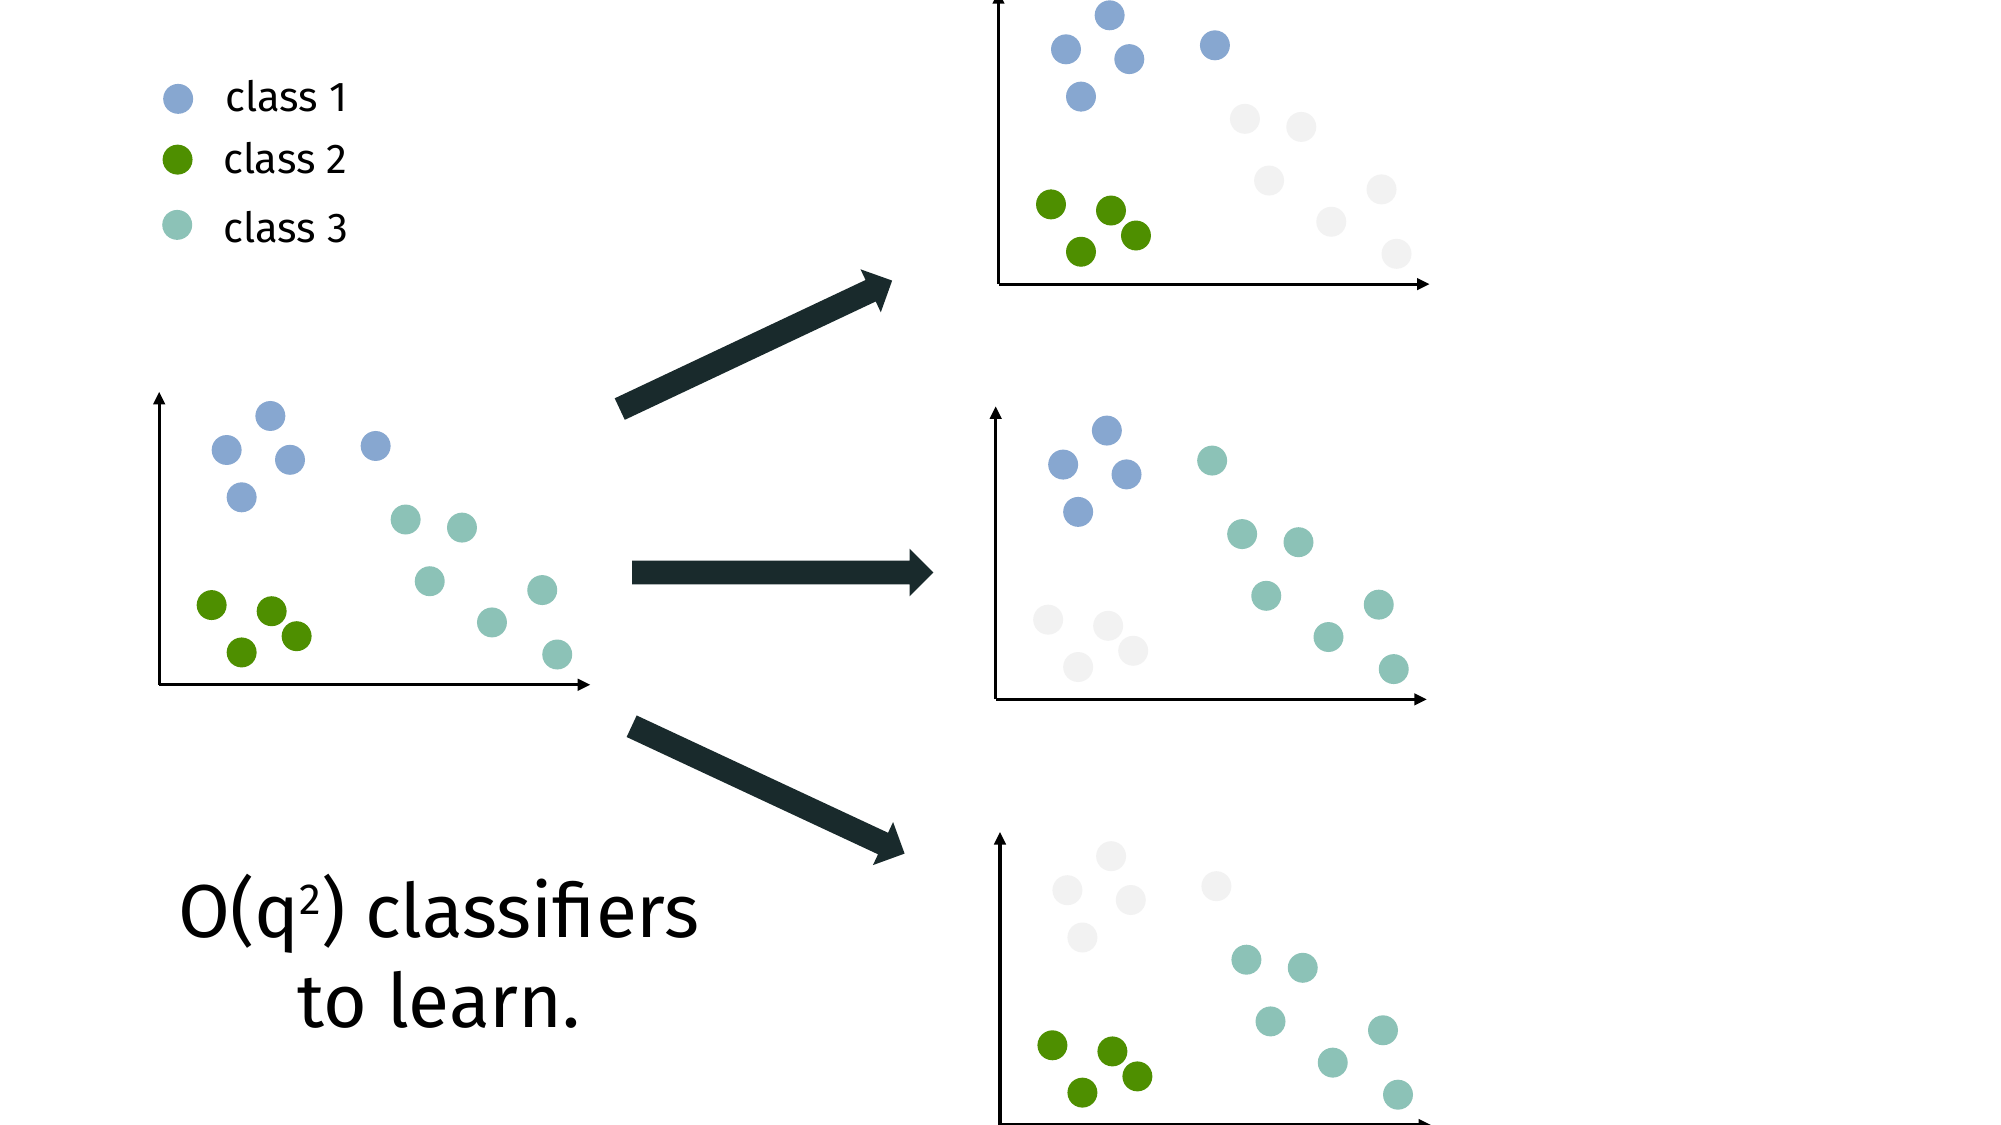

class 1

class 2

class 3

O(q2) classifiers to learn.